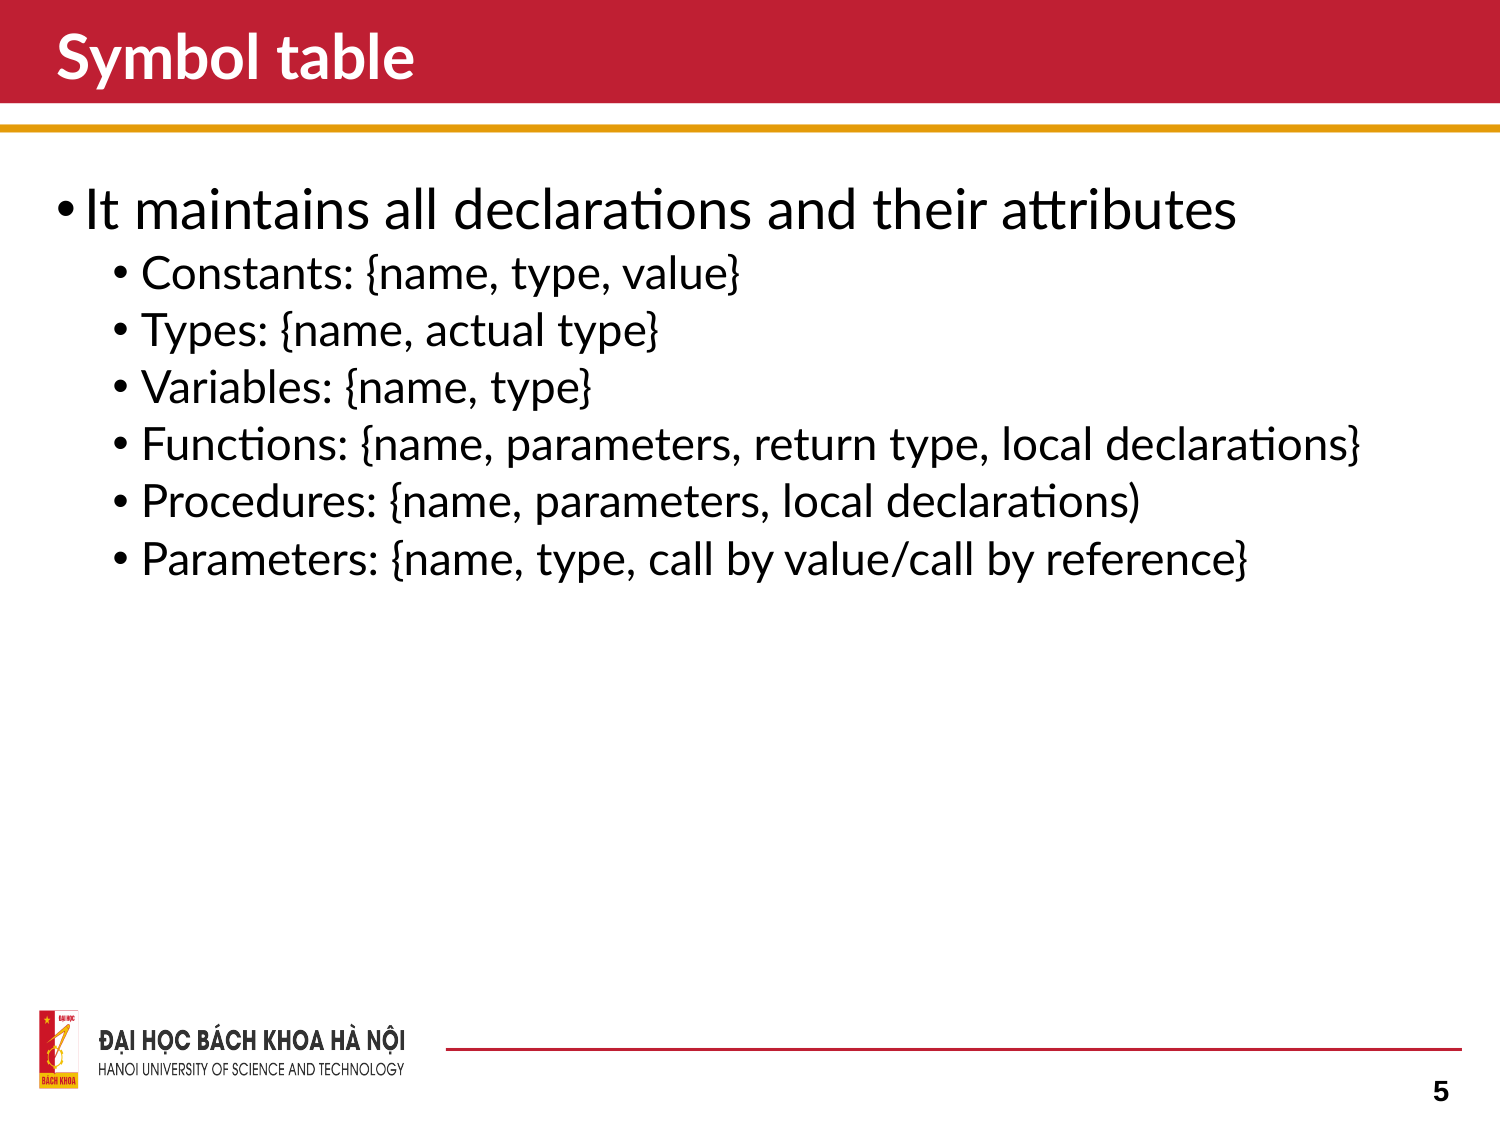

# Symbol table
It maintains all declarations and their attributes
Constants: {name, type, value}
Types: {name, actual type}
Variables: {name, type}
Functions: {name, parameters, return type, local declarations}
Procedures: {name, parameters, local declarations)
Parameters: {name, type, call by value/call by reference}
5